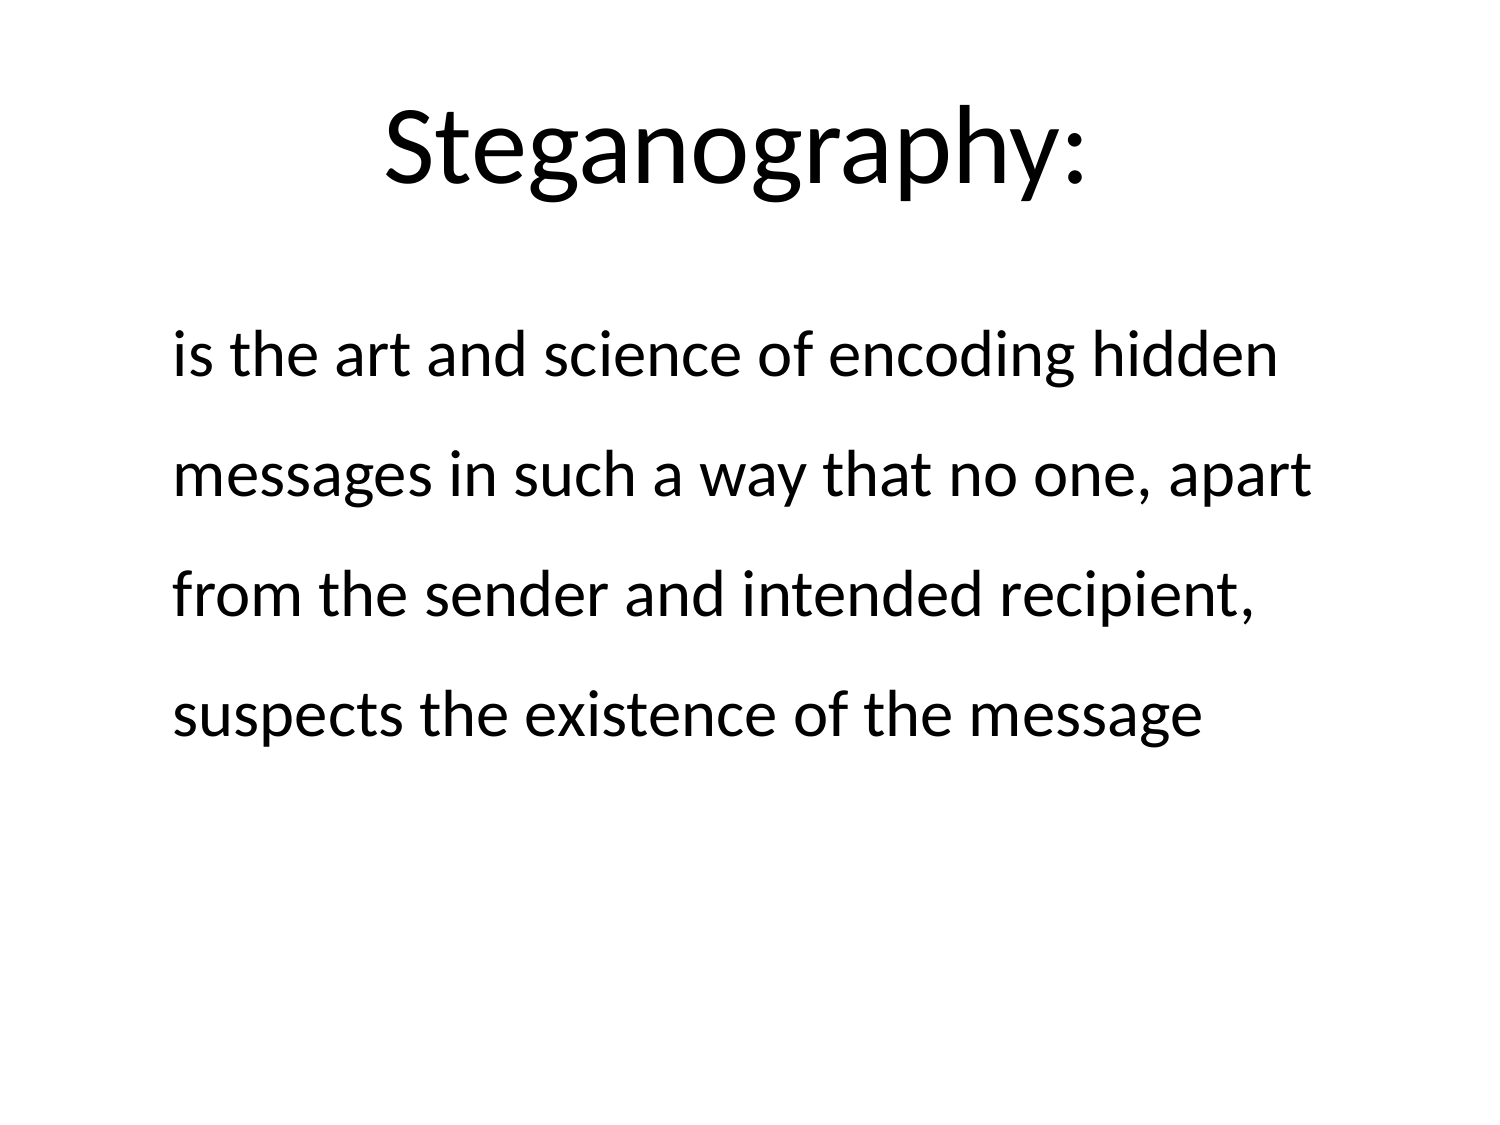

# Steganography:
is the art and science of encoding hidden messages in such a way that no one, apart from the sender and intended recipient, suspects the existence of the message